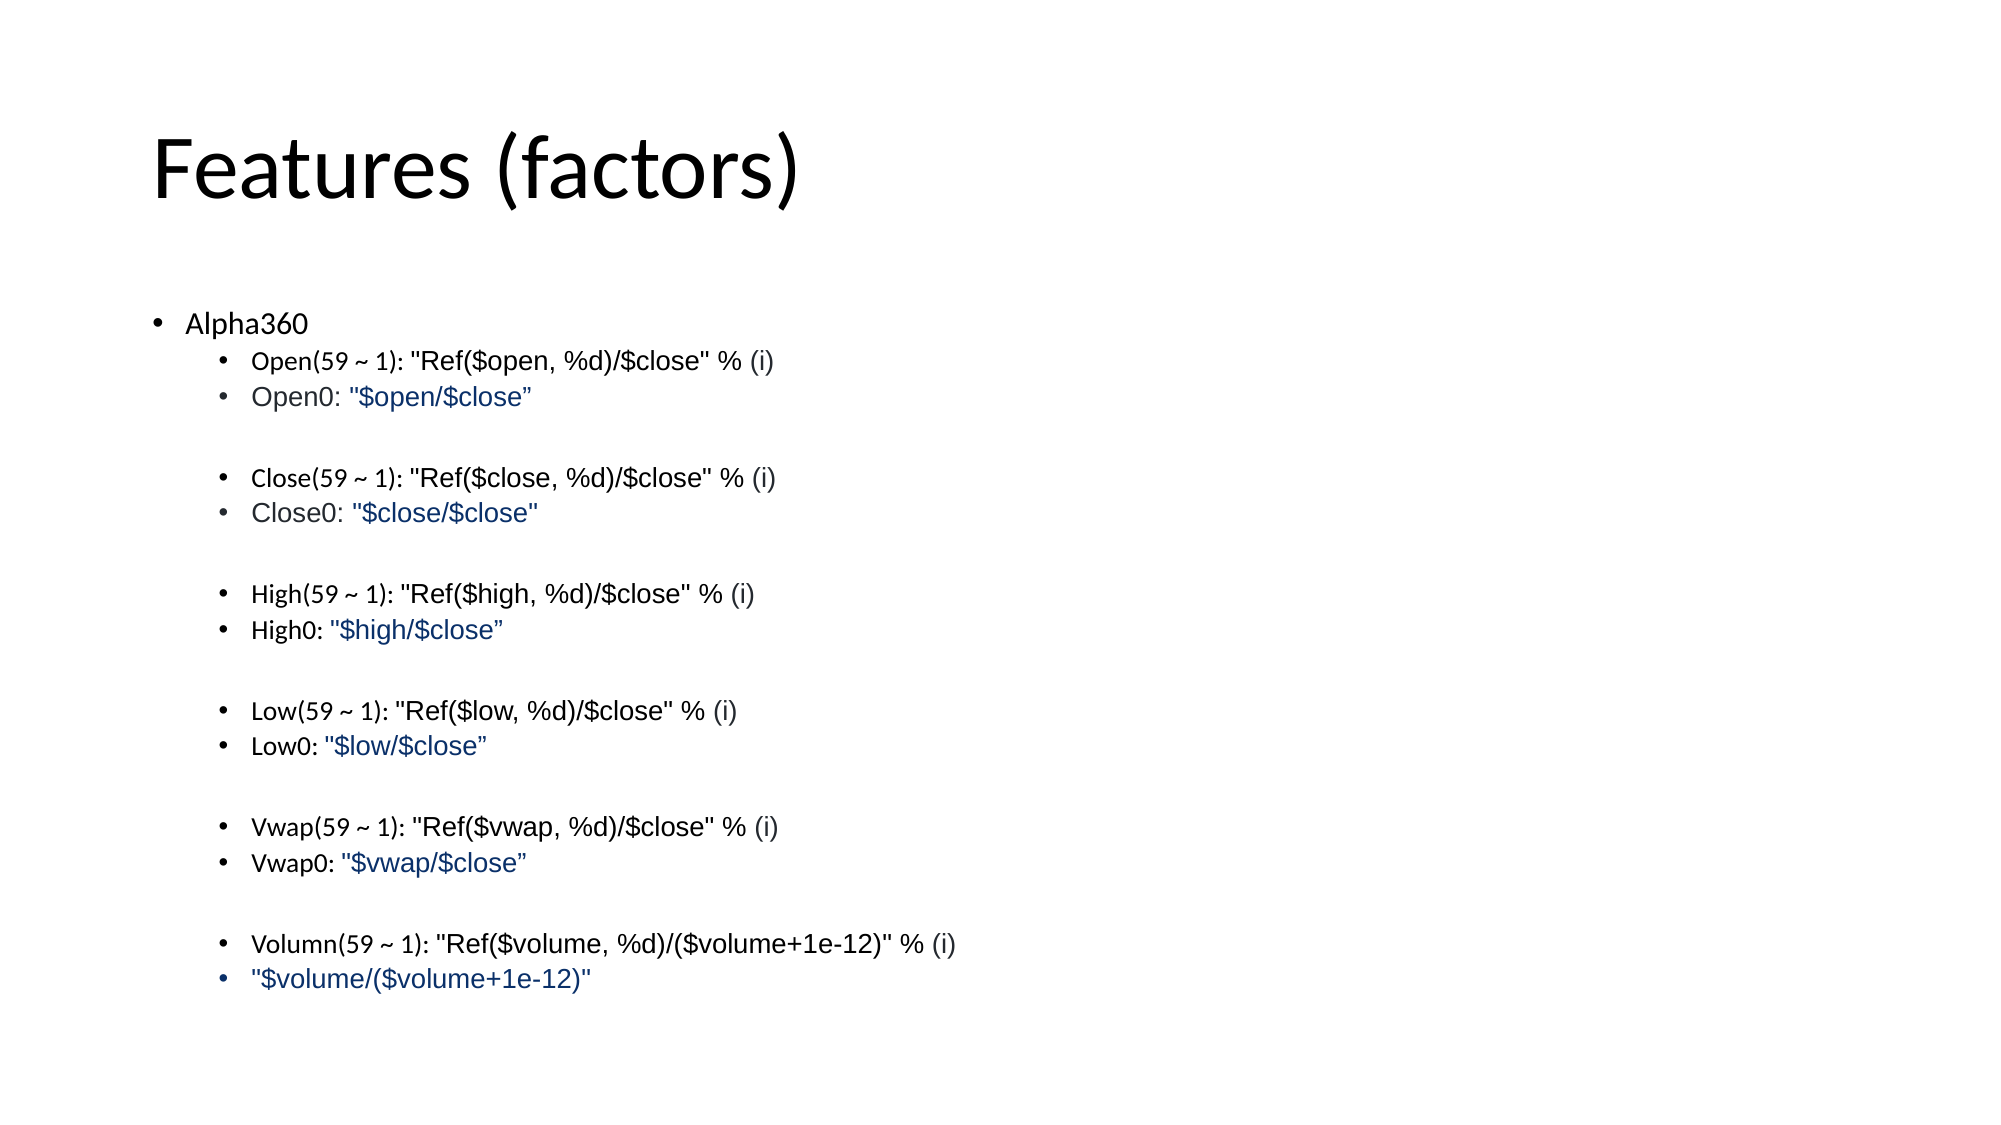

# Features (factors)
Alpha360
Open(59 ~ 1): "Ref($open, %d)/$close" % (i)
Open0: "$open/$close”

Close(59 ~ 1): "Ref($close, %d)/$close" % (i)
Close0: "$close/$close"

High(59 ~ 1): "Ref($high, %d)/$close" % (i)
High0: "$high/$close”

Low(59 ~ 1): "Ref($low, %d)/$close" % (i)
Low0: "$low/$close”

Vwap(59 ~ 1): "Ref($vwap, %d)/$close" % (i)
Vwap0: "$vwap/$close”

Volumn(59 ~ 1): "Ref($volume, %d)/($volume+1e-12)" % (i)
"$volume/($volume+1e-12)"